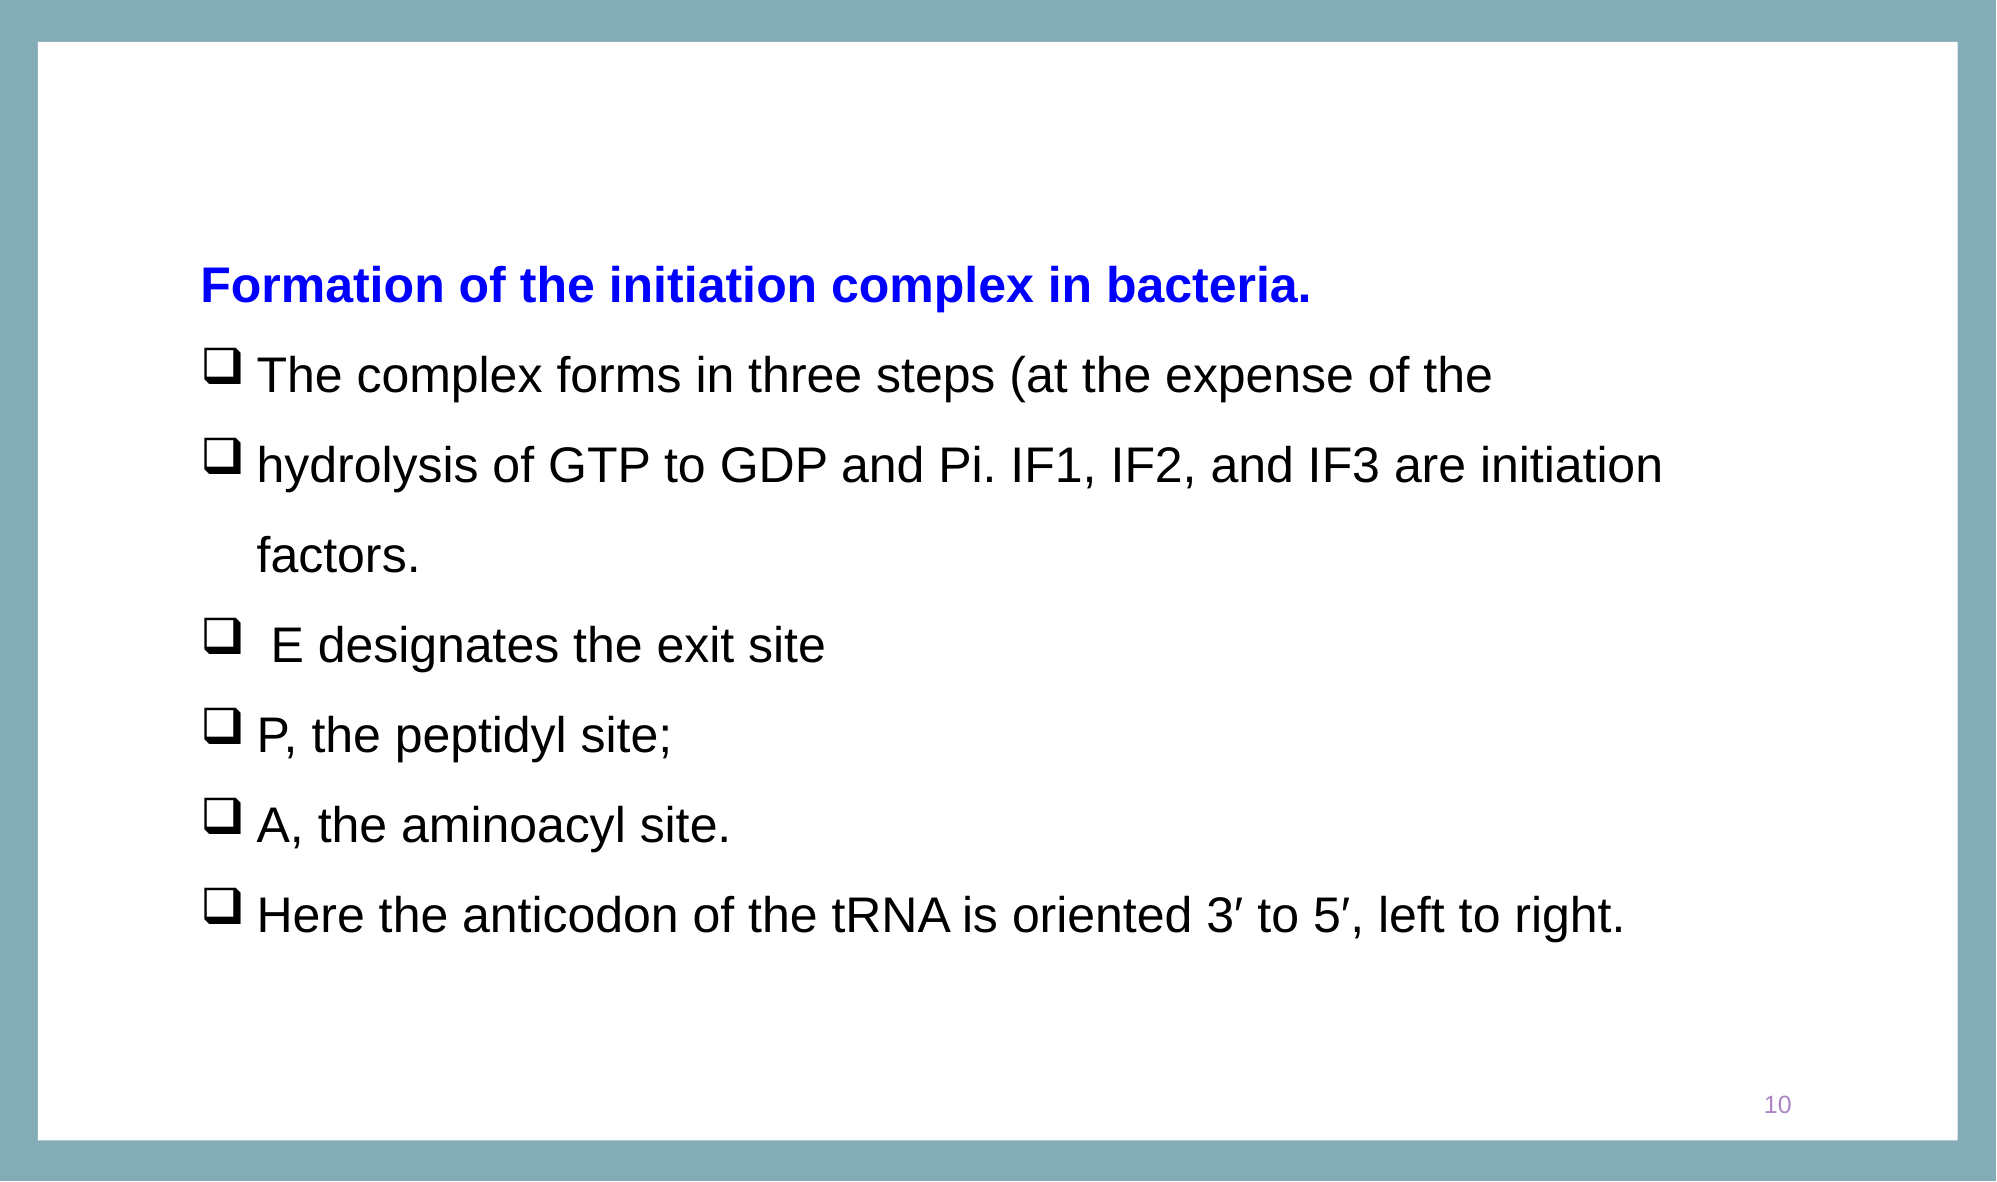

Formation of the initiation complex in bacteria.
The complex forms in three steps (at the expense of the
hydrolysis of GTP to GDP and Pi. IF1, IF2, and IF3 are initiation factors.
 E designates the exit site
P, the peptidyl site;
A, the aminoacyl site.
Here the anticodon of the tRNA is oriented 3′ to 5′, left to right.
10